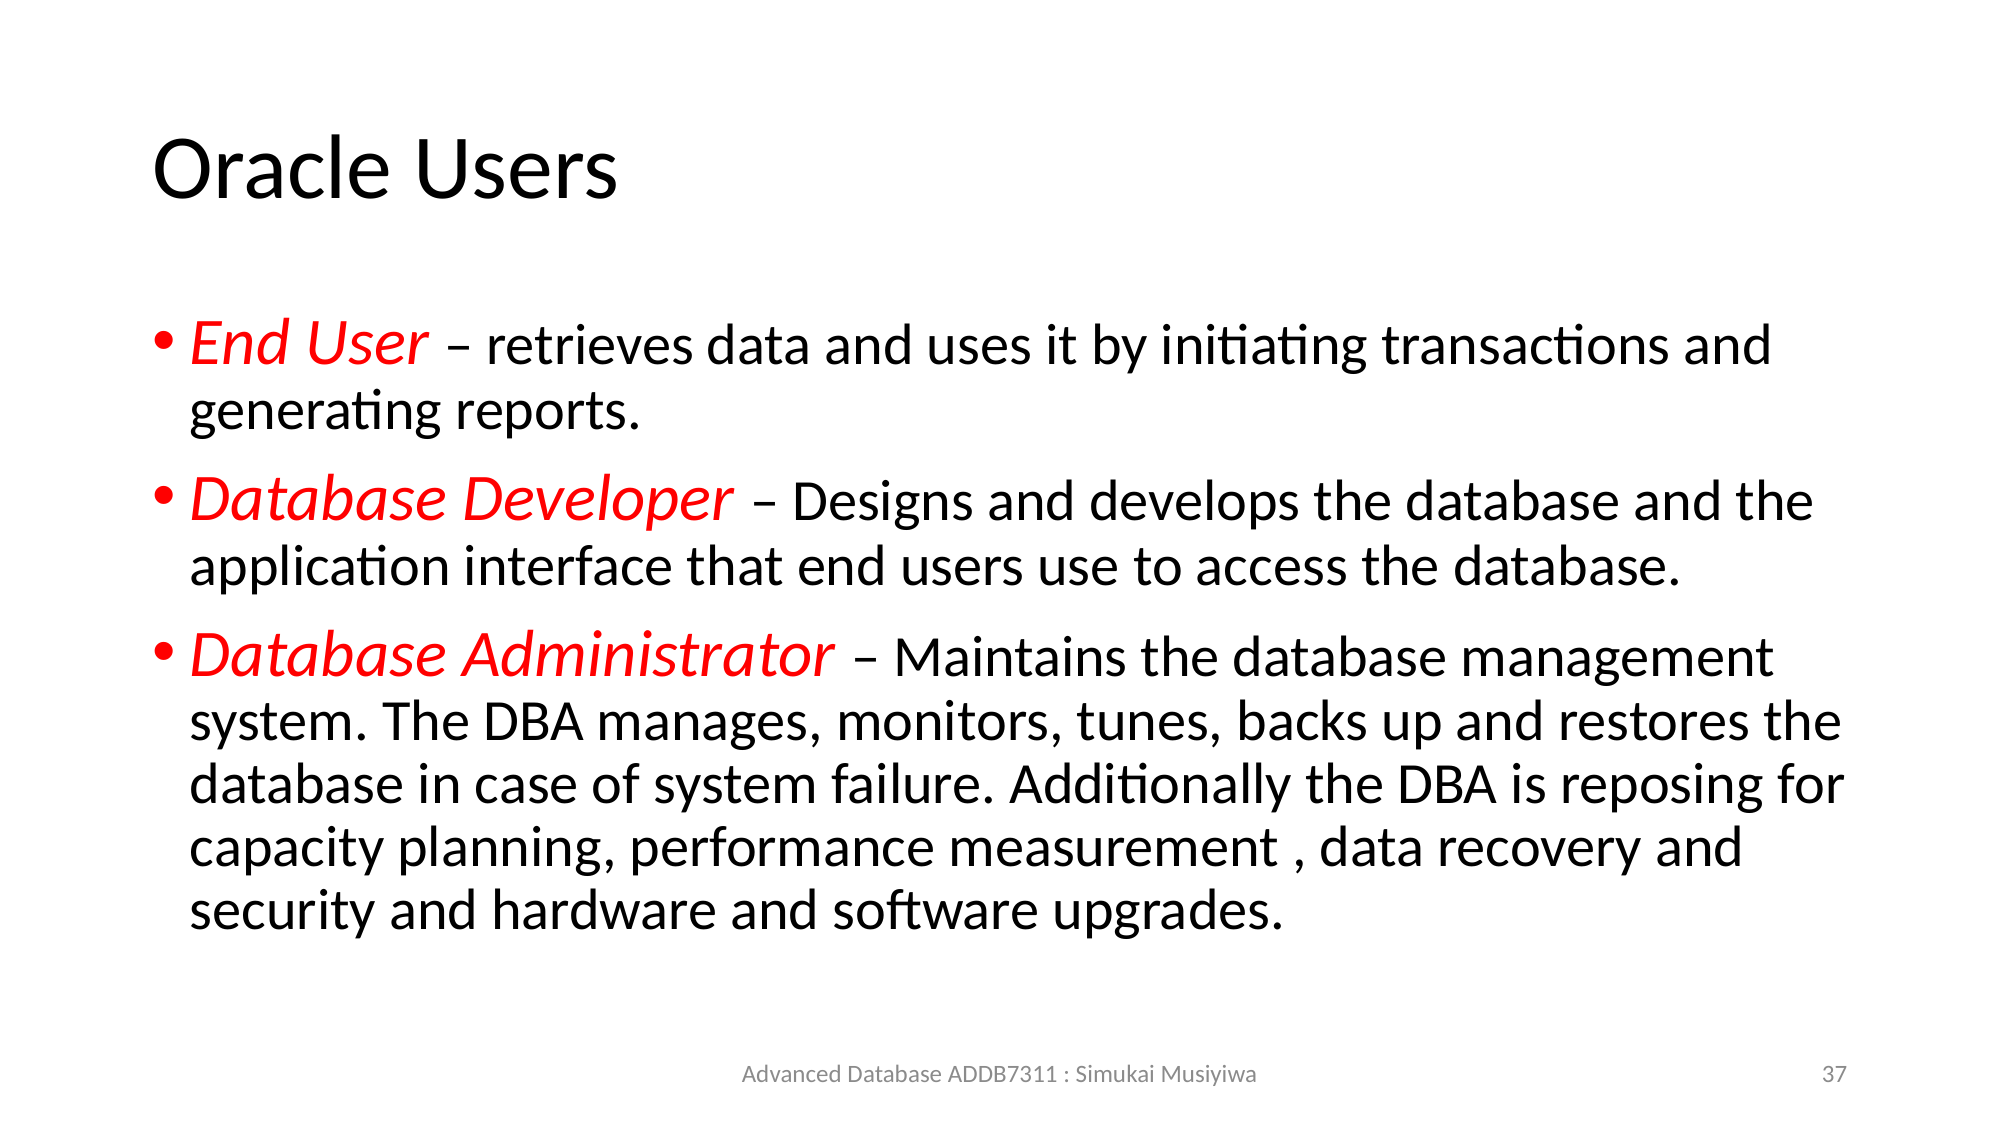

# Oracle Users
End User – retrieves data and uses it by initiating transactions and generating reports.
Database Developer – Designs and develops the database and the application interface that end users use to access the database.
Database Administrator – Maintains the database management system. The DBA manages, monitors, tunes, backs up and restores the database in case of system failure. Additionally the DBA is reposing for capacity planning, performance measurement , data recovery and security and hardware and software upgrades.
Advanced Database ADDB7311 : Simukai Musiyiwa
37